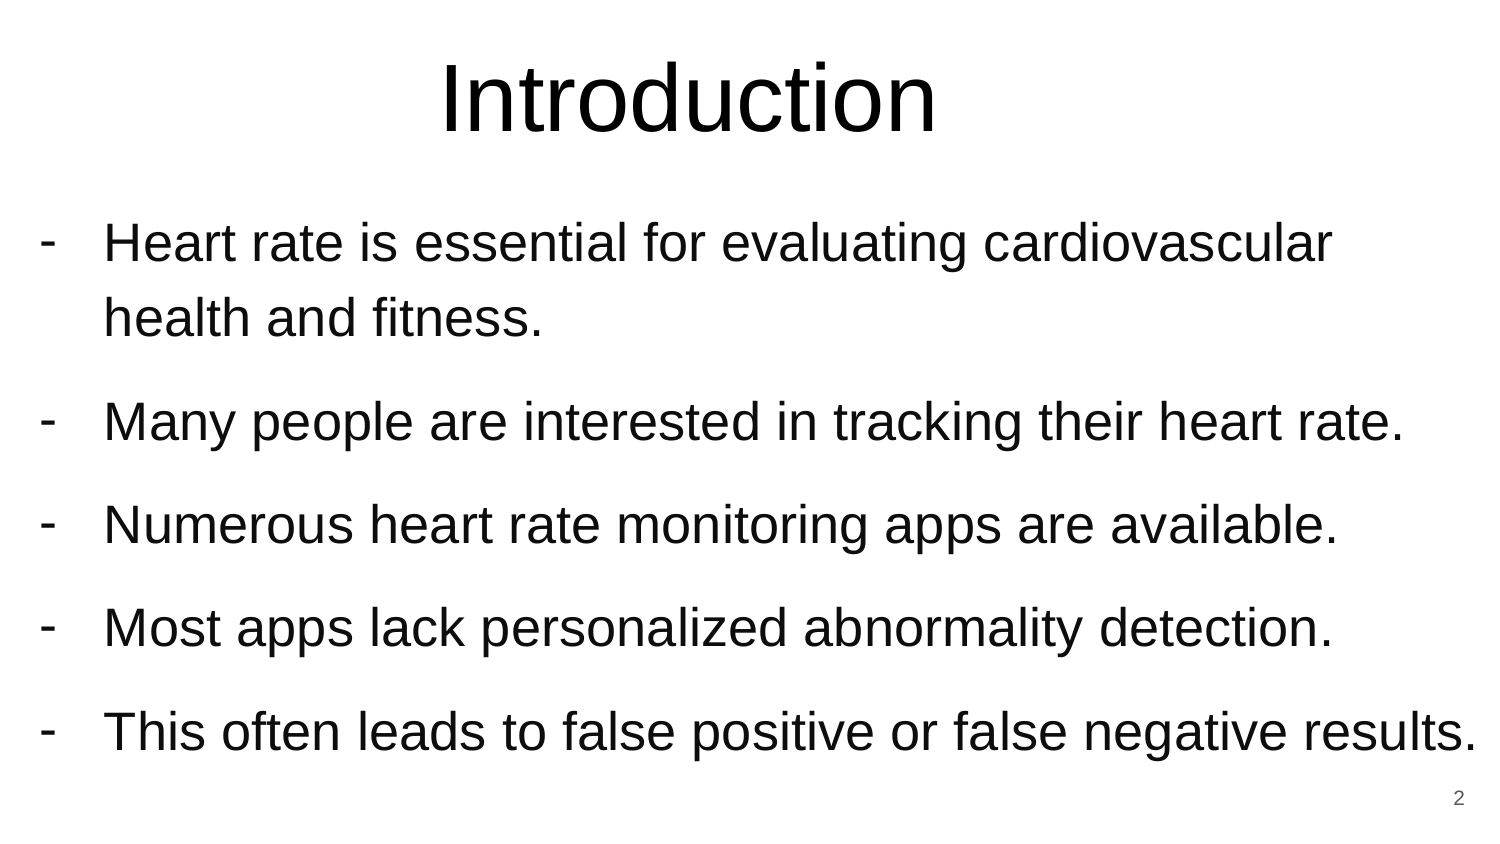

# Introduction
Heart rate is essential for evaluating cardiovascular health and fitness.

Many people are interested in tracking their heart rate.

Numerous heart rate monitoring apps are available.

Most apps lack personalized abnormality detection.

This often leads to false positive or false negative results.

2